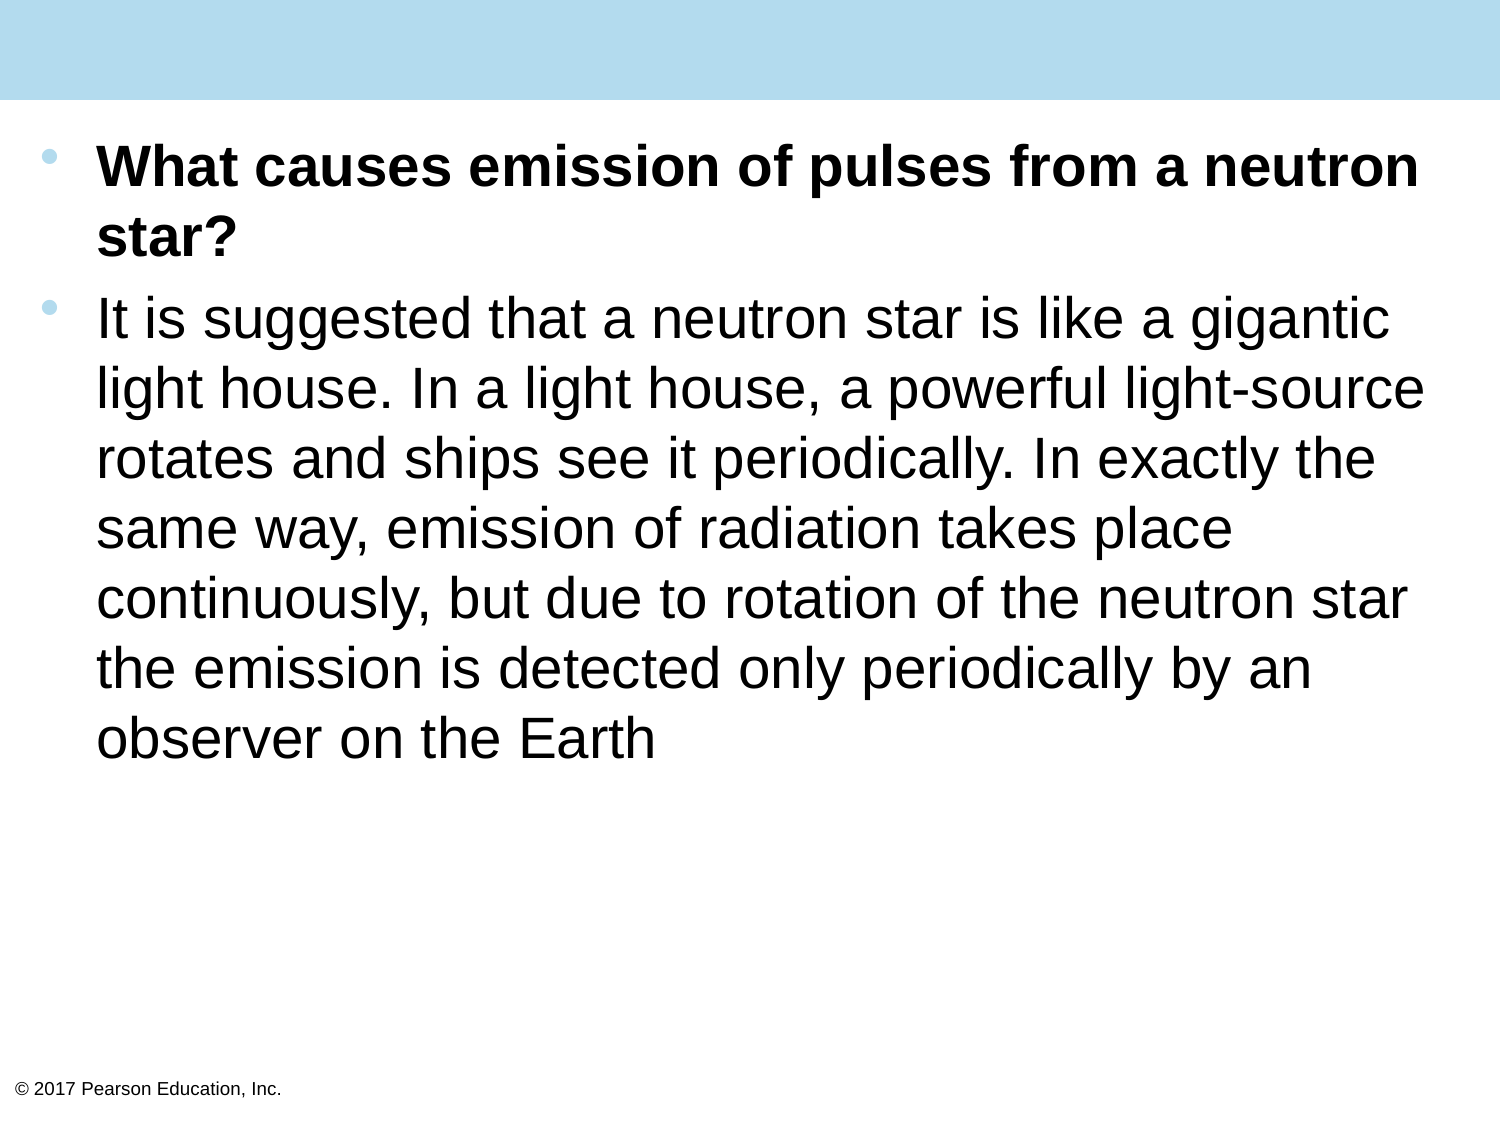

#
What causes emission of pulses from a neutron star?
It is suggested that a neutron star is like a gigantic light house. In a light house, a powerful light-source rotates and ships see it periodically. In exactly the same way, emission of radiation takes place continuously, but due to rotation of the neutron star the emission is detected only periodically by an observer on the Earth
© 2017 Pearson Education, Inc.